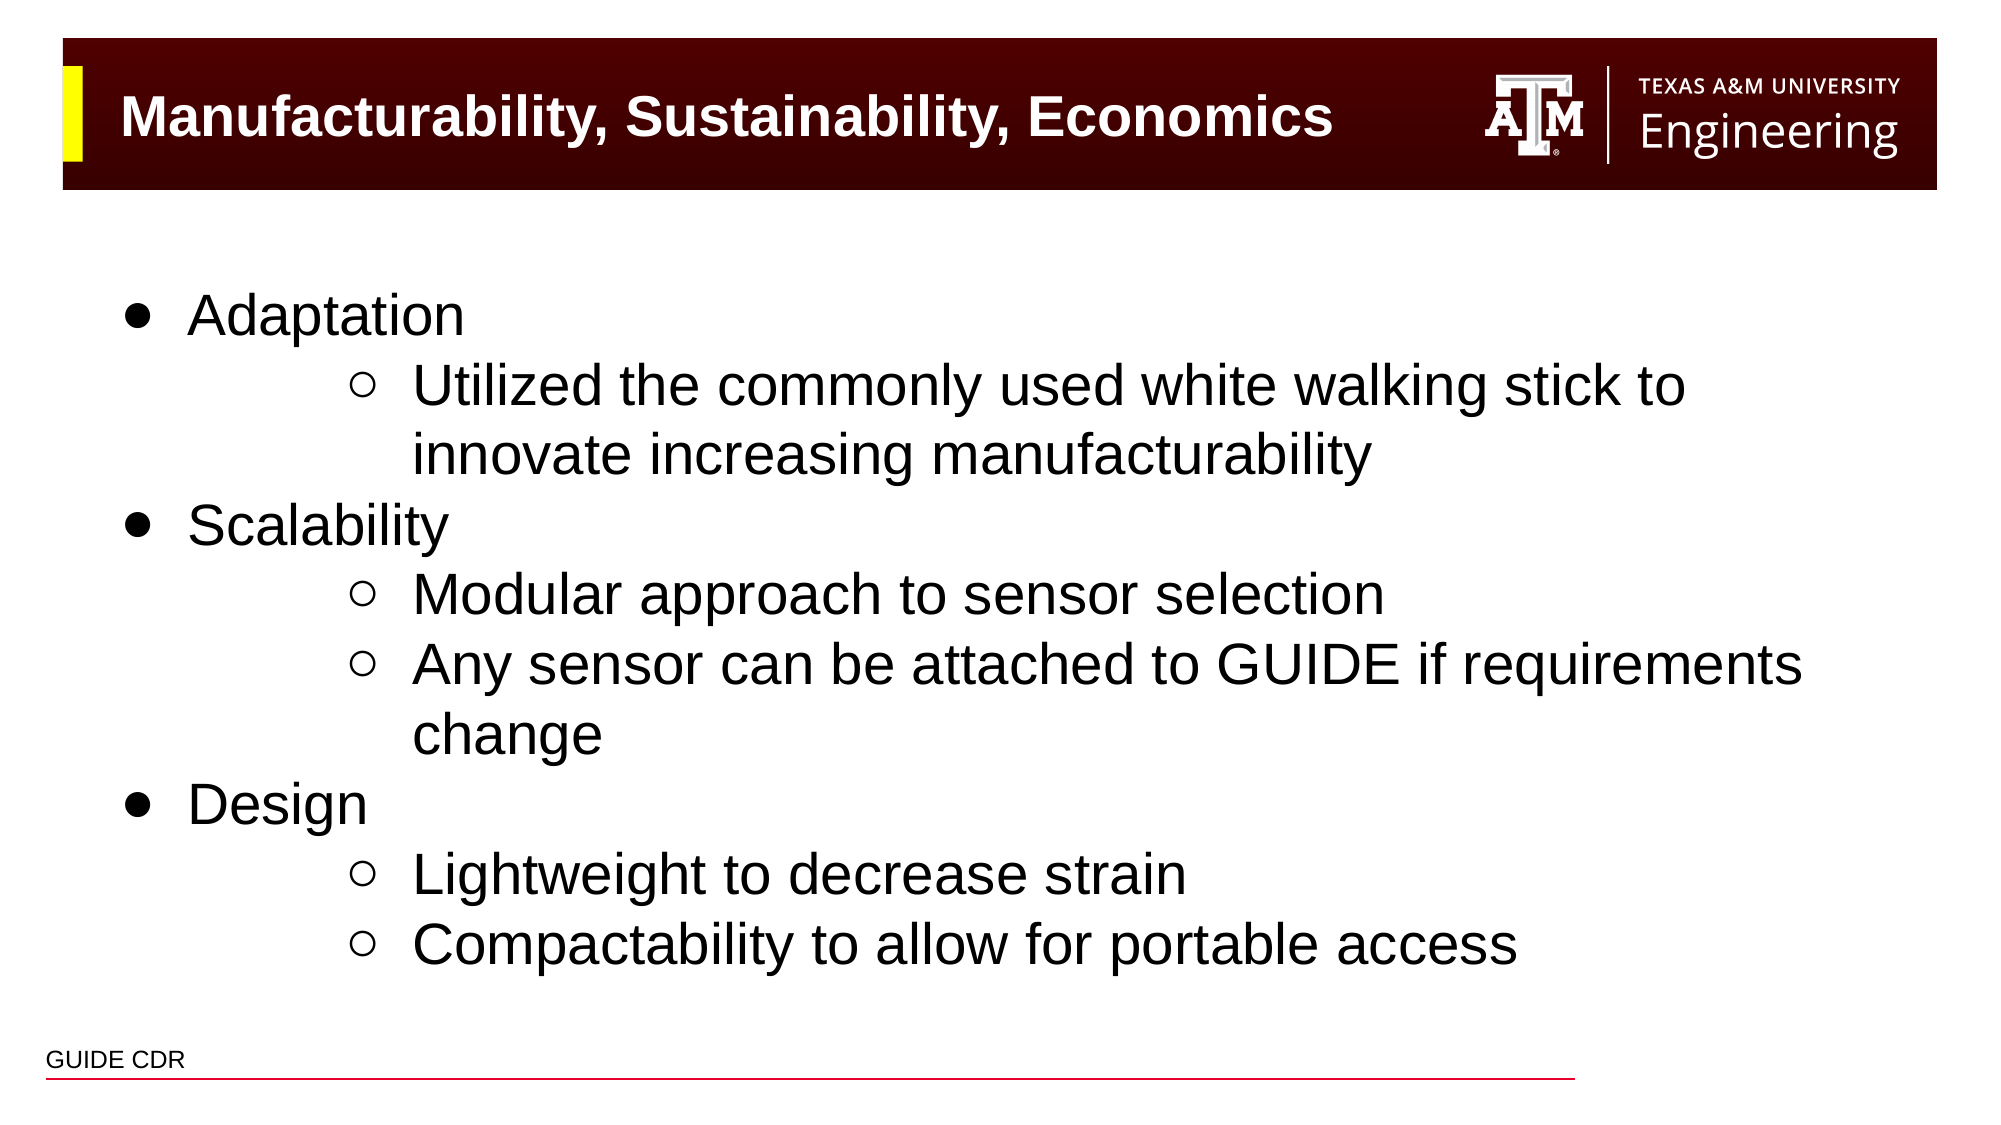

# Manufacturability, Sustainability, Economics
Adaptation
Utilized the commonly used white walking stick to innovate increasing manufacturability
Scalability
Modular approach to sensor selection
Any sensor can be attached to GUIDE if requirements change
Design
Lightweight to decrease strain
Compactability to allow for portable access